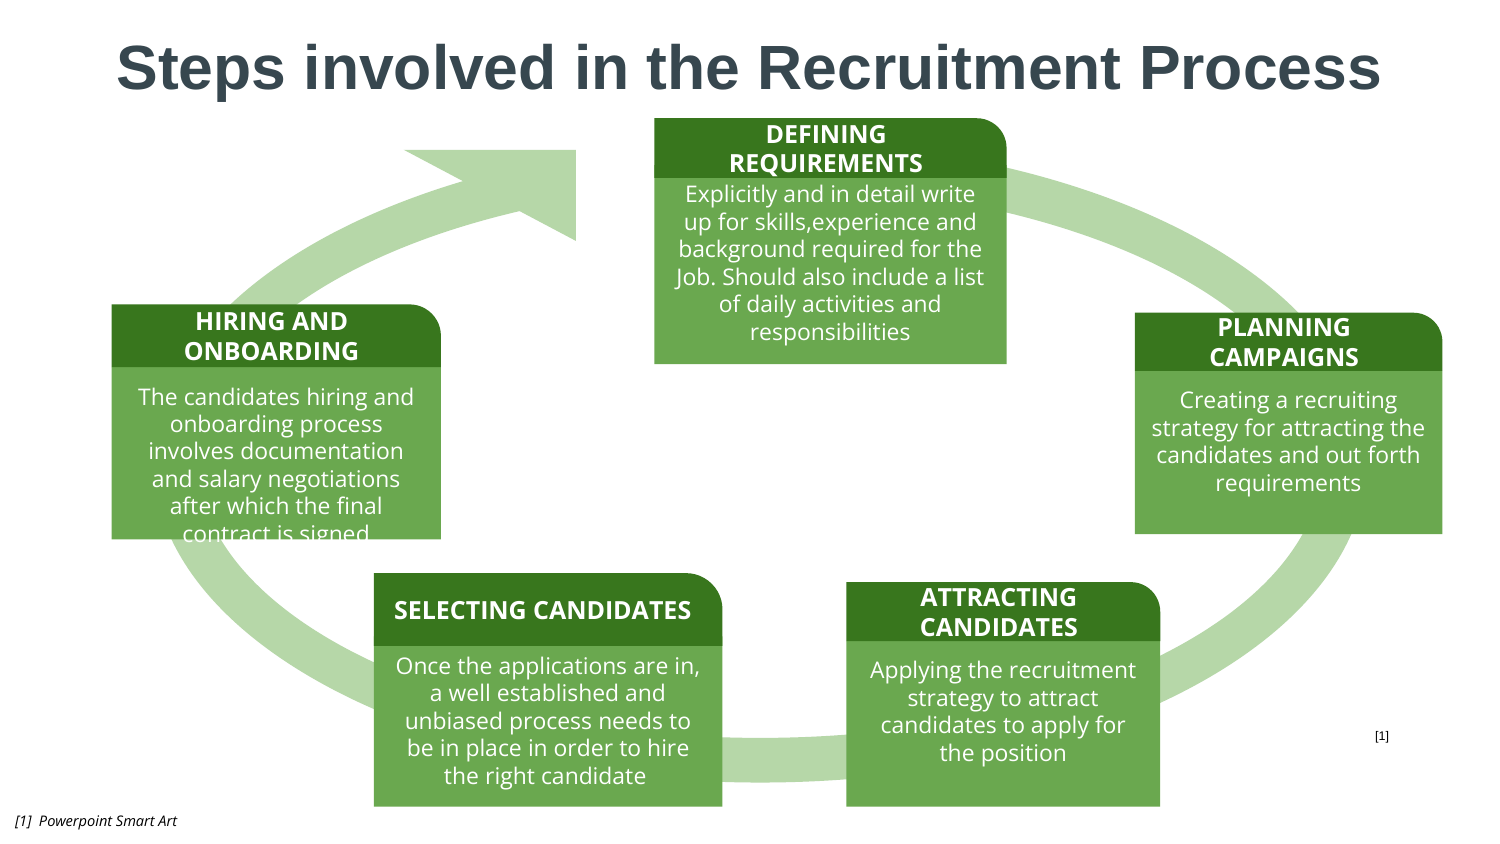

# Steps involved in the Recruitment Process
DEFINING REQUIREMENTS
Explicitly and in detail write up for skills,experience and background required for the Job. Should also include a list of daily activities and responsibilities

HIRING AND ONBOARDING
The candidates hiring and onboarding process involves documentation and salary negotiations after which the final contract is signed
PLANNING CAMPAIGNS
Creating a recruiting strategy for attracting the candidates and out forth requirements
SELECTING CANDIDATES
Once the applications are in, a well established and unbiased process needs to be in place in order to hire the right candidate
ATTRACTING CANDIDATES
Applying the recruitment strategy to attract candidates to apply for the position
[1]
[1]  Powerpoint Smart Art